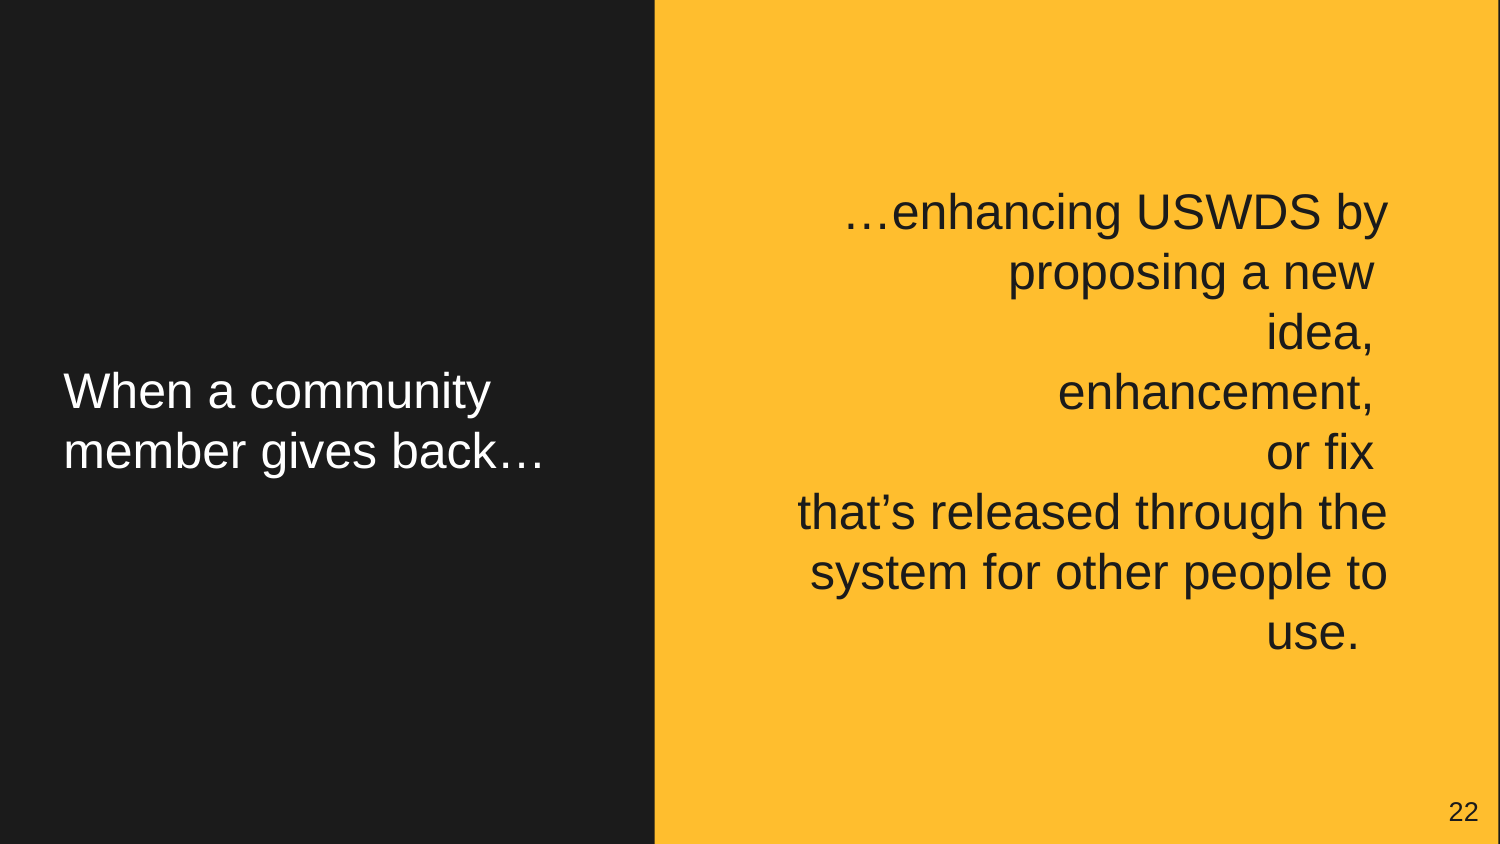

…enhancing USWDS by proposing a new
idea,
enhancement,
or fix
that’s released through the system for other people to use.
# When a community member gives back…
22